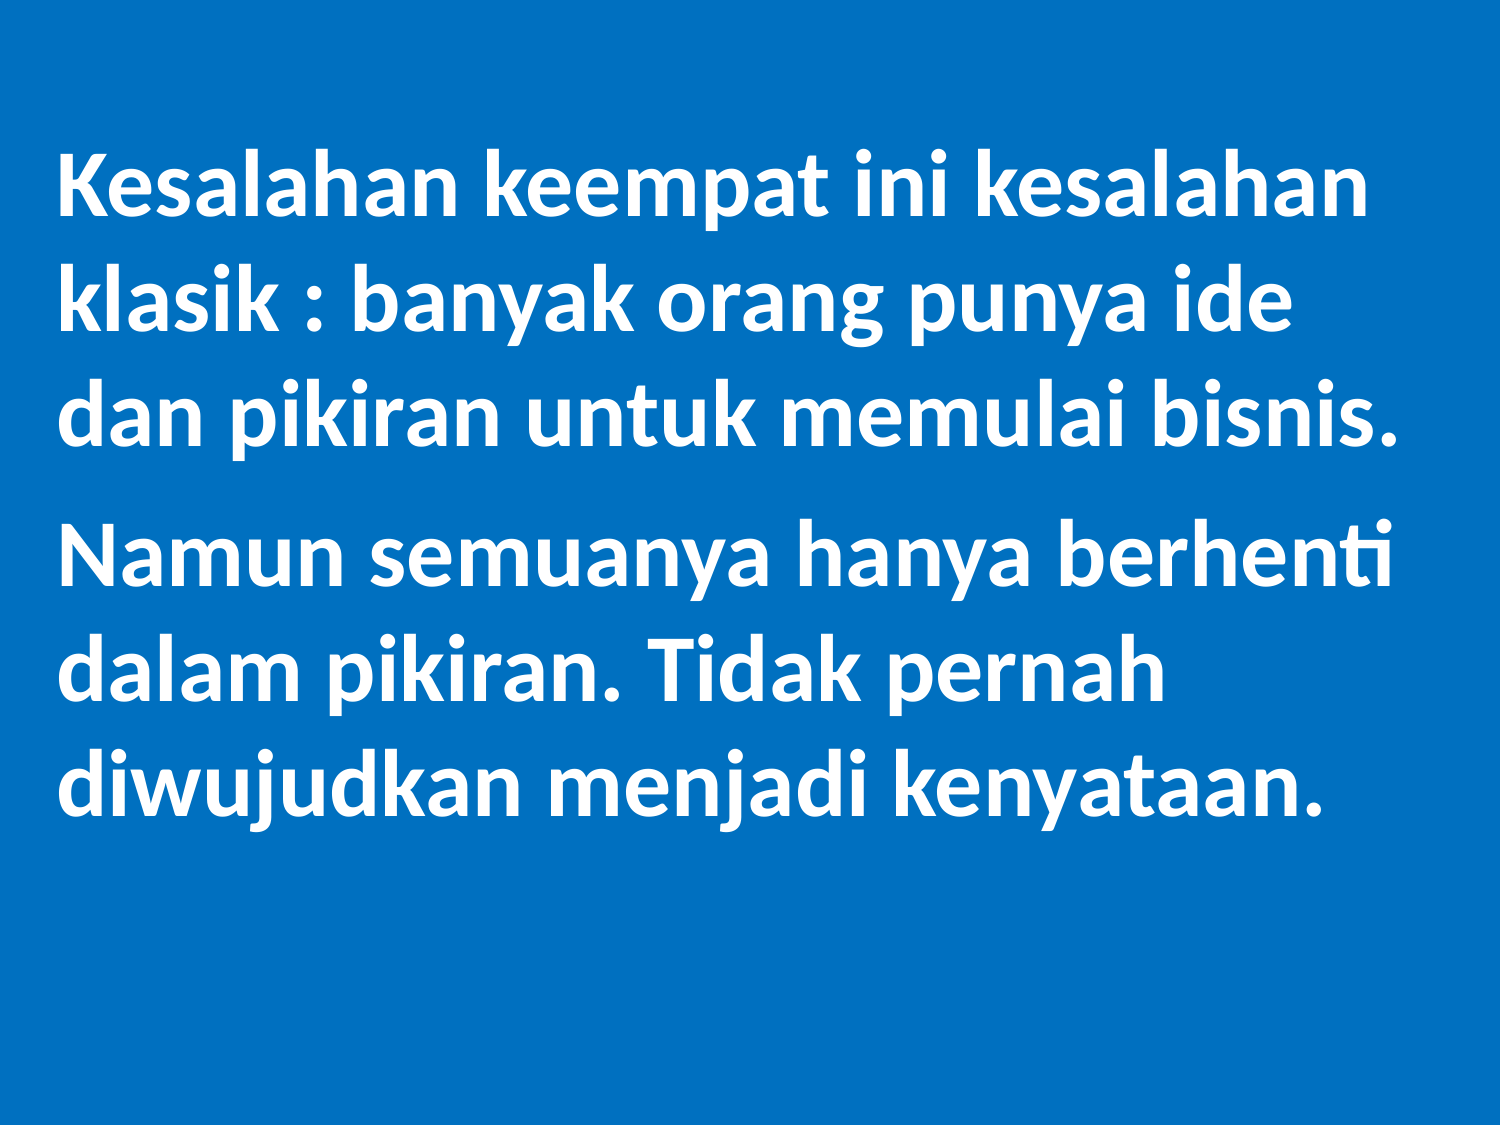

Kesalahan keempat ini kesalahan klasik : banyak orang punya ide dan pikiran untuk memulai bisnis.
Namun semuanya hanya berhenti dalam pikiran. Tidak pernah diwujudkan menjadi kenyataan.